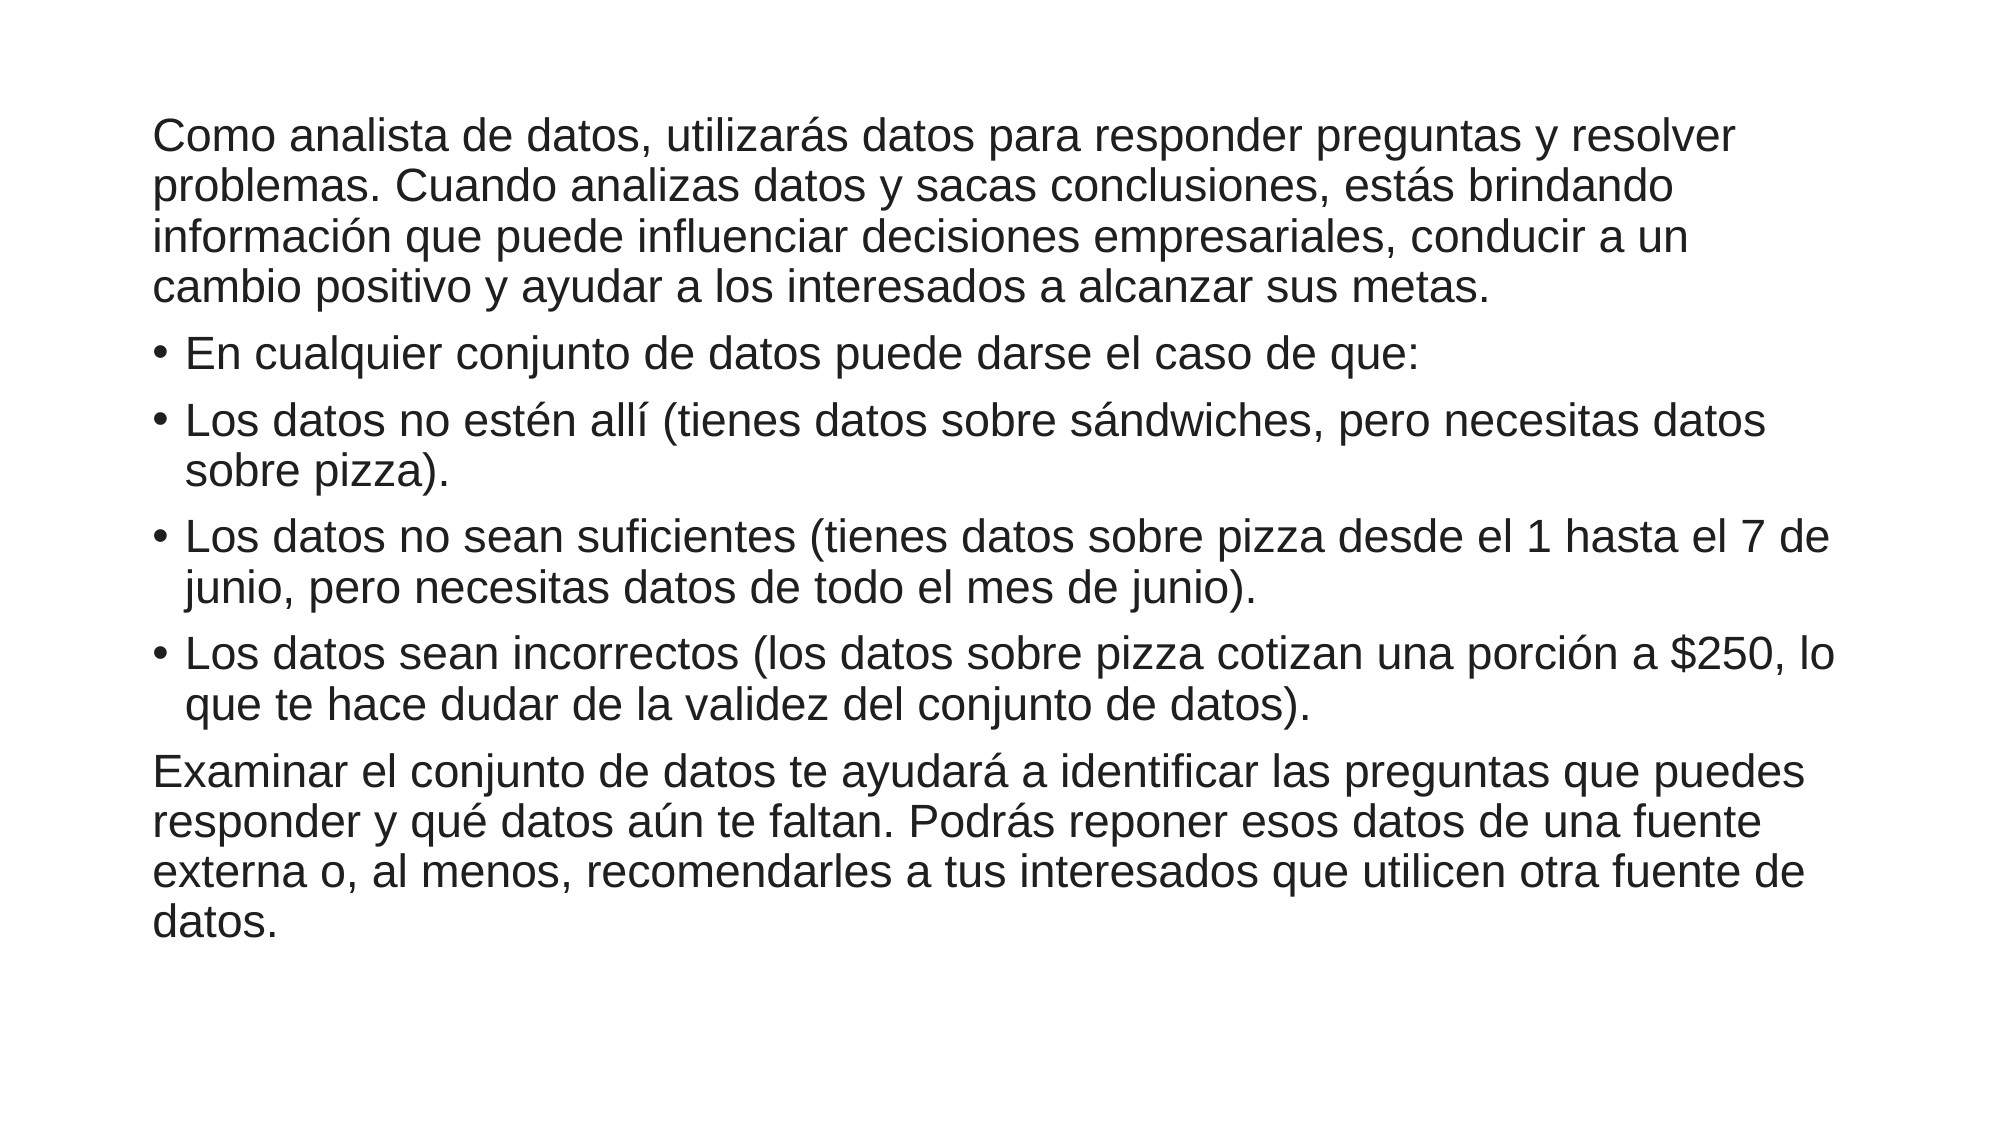

Como analista de datos, utilizarás datos para responder preguntas y resolver problemas. Cuando analizas datos y sacas conclusiones, estás brindando información que puede influenciar decisiones empresariales, conducir a un cambio positivo y ayudar a los interesados a alcanzar sus metas.
En cualquier conjunto de datos puede darse el caso de que:
Los datos no estén allí (tienes datos sobre sándwiches, pero necesitas datos sobre pizza).
Los datos no sean suficientes (tienes datos sobre pizza desde el 1 hasta el 7 de junio, pero necesitas datos de todo el mes de junio).
Los datos sean incorrectos (los datos sobre pizza cotizan una porción a $250, lo que te hace dudar de la validez del conjunto de datos).
Examinar el conjunto de datos te ayudará a identificar las preguntas que puedes responder y qué datos aún te faltan. Podrás reponer esos datos de una fuente externa o, al menos, recomendarles a tus interesados que utilicen otra fuente de datos.